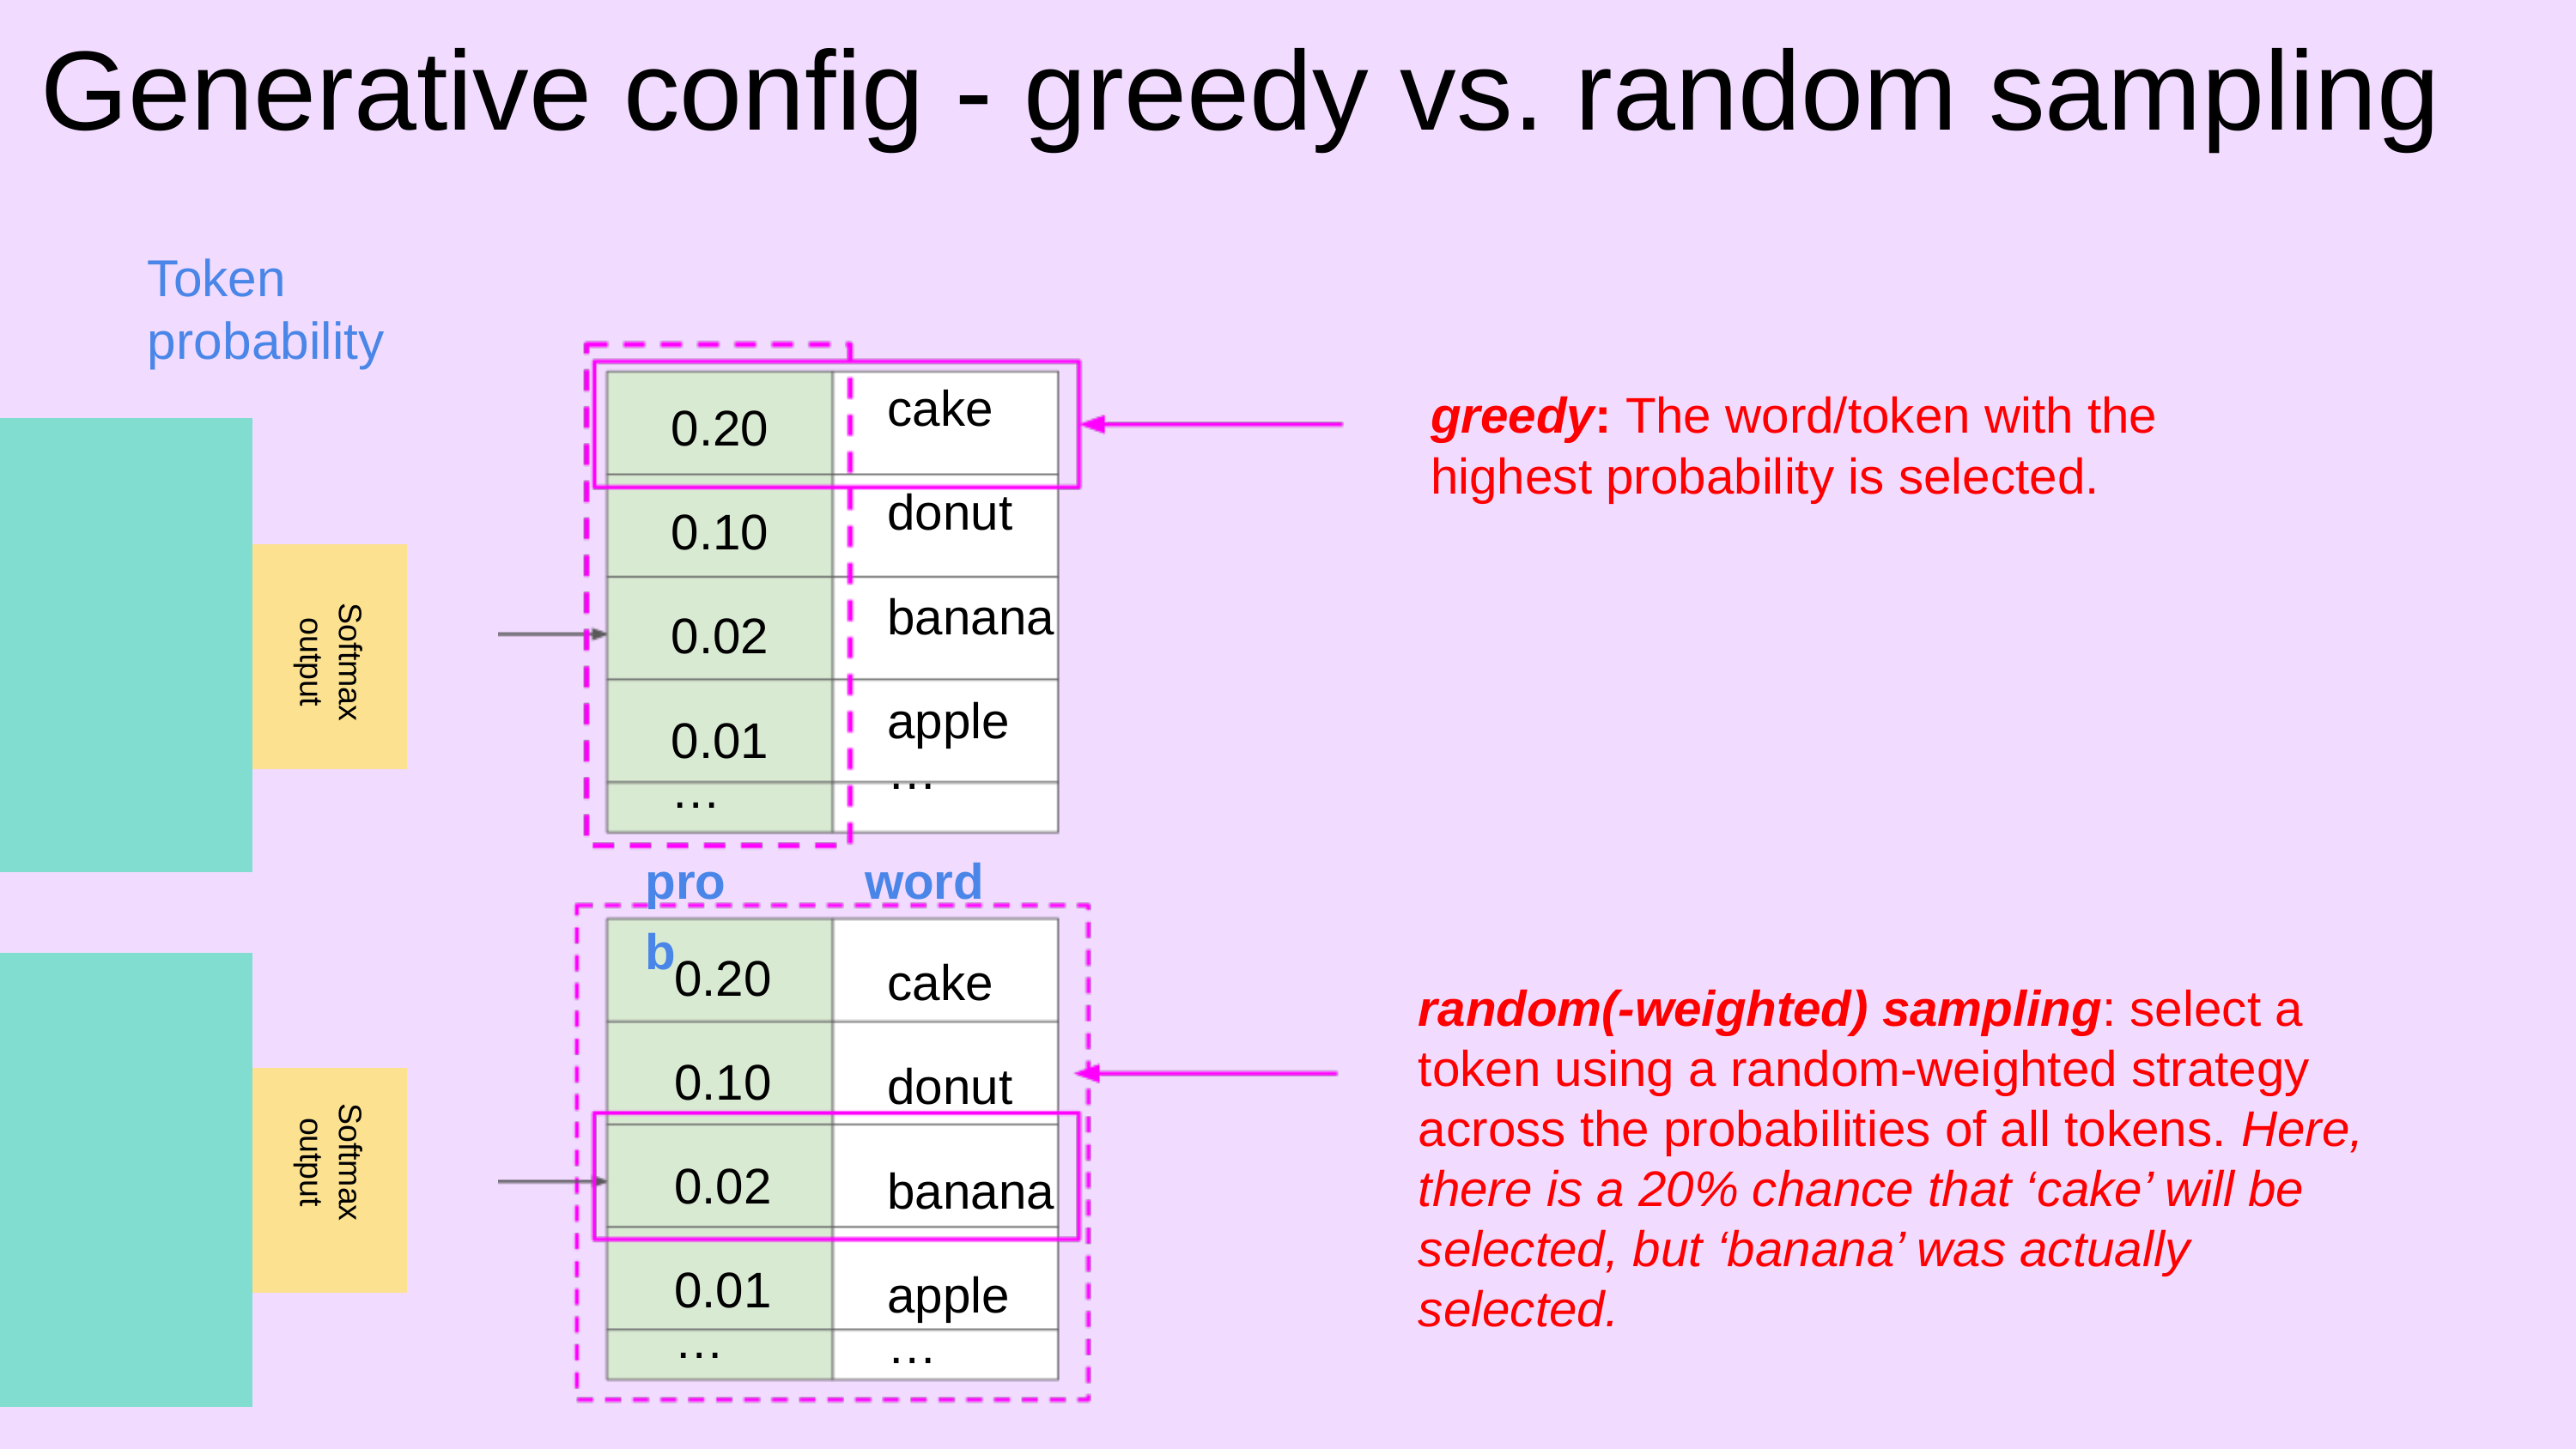

Generative config - greedy vs. random sampling

Token probability
cake donut banana apple
…
0.20 0.10 0.02 0.01
…
greedy: The word/token with the highest probability is selected.

Softmax output
prob
word
0.20 0.10 0.02 0.01
…
cake donut banana apple
…

random(-weighted) sampling: select a token using a random-weighted strategy across the probabilities of all tokens. Here, there is a 20% chance that ‘cake’ will be selected, but ‘banana’ was actually selected.

Softmax output